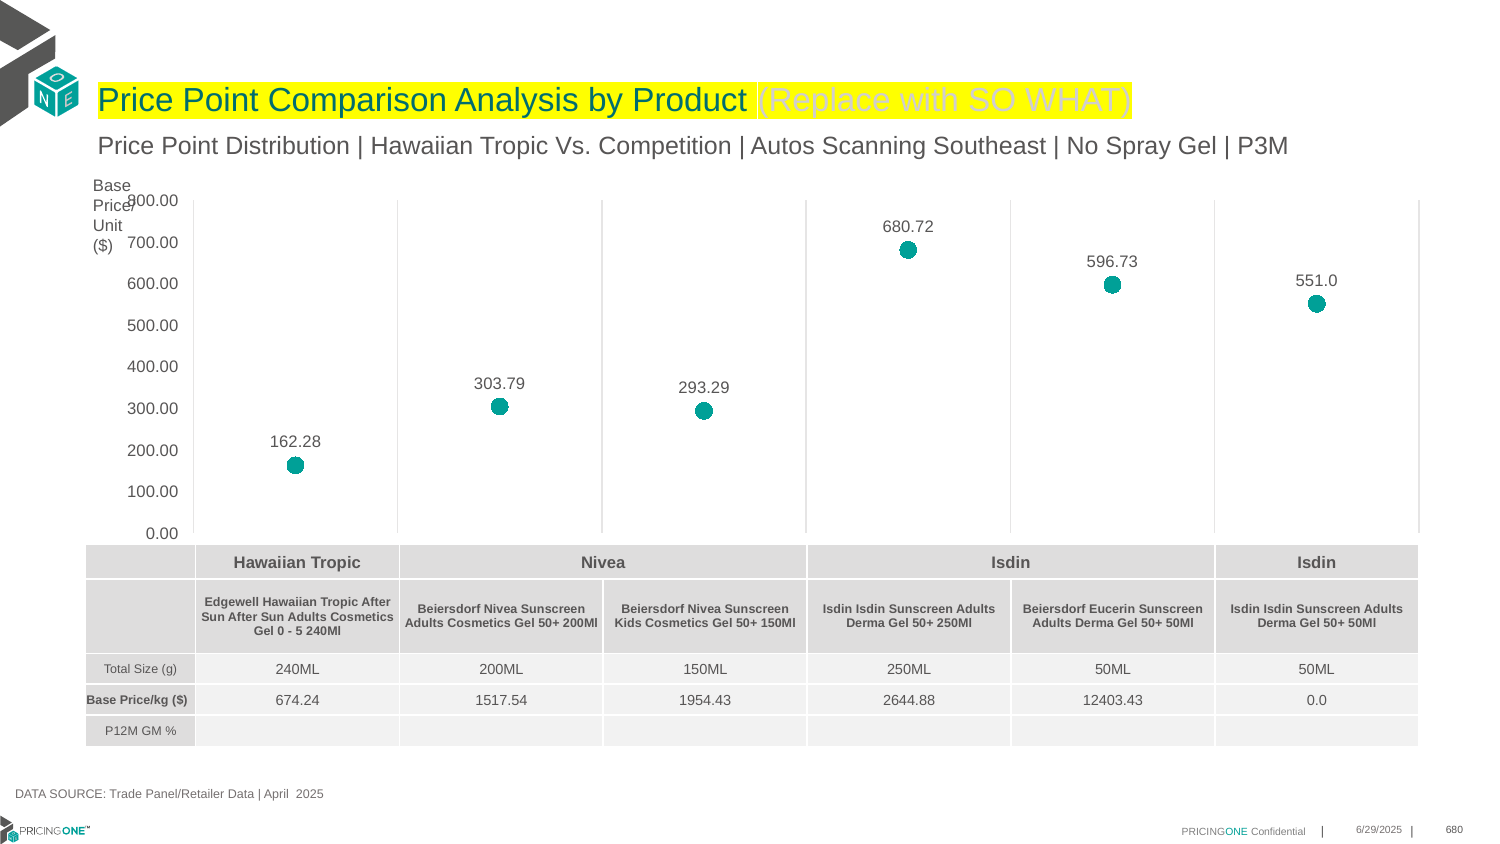

# Price Point Comparison Analysis by Product (Replace with SO WHAT)
Price Point Distribution | Hawaiian Tropic Vs. Competition | Autos Scanning Southeast | No Spray Gel | P3M
Base Price/Unit ($)

### Chart

| Category | Base Price/Unit |
|---|---|
| Edgewell Hawaiian Tropic After Sun After Sun Adults Cosmetics Gel 0 - 5 240Ml | 162.28 |
| Beiersdorf Nivea Sunscreen Adults Cosmetics Gel 50+ 200Ml | 303.79 |
| Beiersdorf Nivea Sunscreen Kids Cosmetics Gel 50+ 150Ml | 293.29 |
| Isdin Isdin Sunscreen Adults Derma Gel 50+ 250Ml | 680.72 |
| Beiersdorf Eucerin Sunscreen Adults Derma Gel 50+ 50Ml | 596.73 |
| Isdin Isdin Sunscreen Adults Derma Gel 50+ 50Ml | 551.0 |
|  | Hawaiian Tropic | Nivea | Nivea | Isdin | Eucerin | Isdin |
| --- | --- | --- | --- | --- | --- | --- |
|  | Edgewell Hawaiian Tropic After Sun After Sun Adults Cosmetics Gel 0 - 5 240Ml | Beiersdorf Nivea Sunscreen Adults Cosmetics Gel 50+ 200Ml | Beiersdorf Nivea Sunscreen Kids Cosmetics Gel 50+ 150Ml | Isdin Isdin Sunscreen Adults Derma Gel 50+ 250Ml | Beiersdorf Eucerin Sunscreen Adults Derma Gel 50+ 50Ml | Isdin Isdin Sunscreen Adults Derma Gel 50+ 50Ml |
| Total Size (g) | 240ML | 200ML | 150ML | 250ML | 50ML | 50ML |
| Base Price/kg ($) | 674.24 | 1517.54 | 1954.43 | 2644.88 | 12403.43 | 0.0 |
| P12M GM % |  |  |  |  |  |  |
DATA SOURCE: Trade Panel/Retailer Data | April  2025

6/29/2025
680